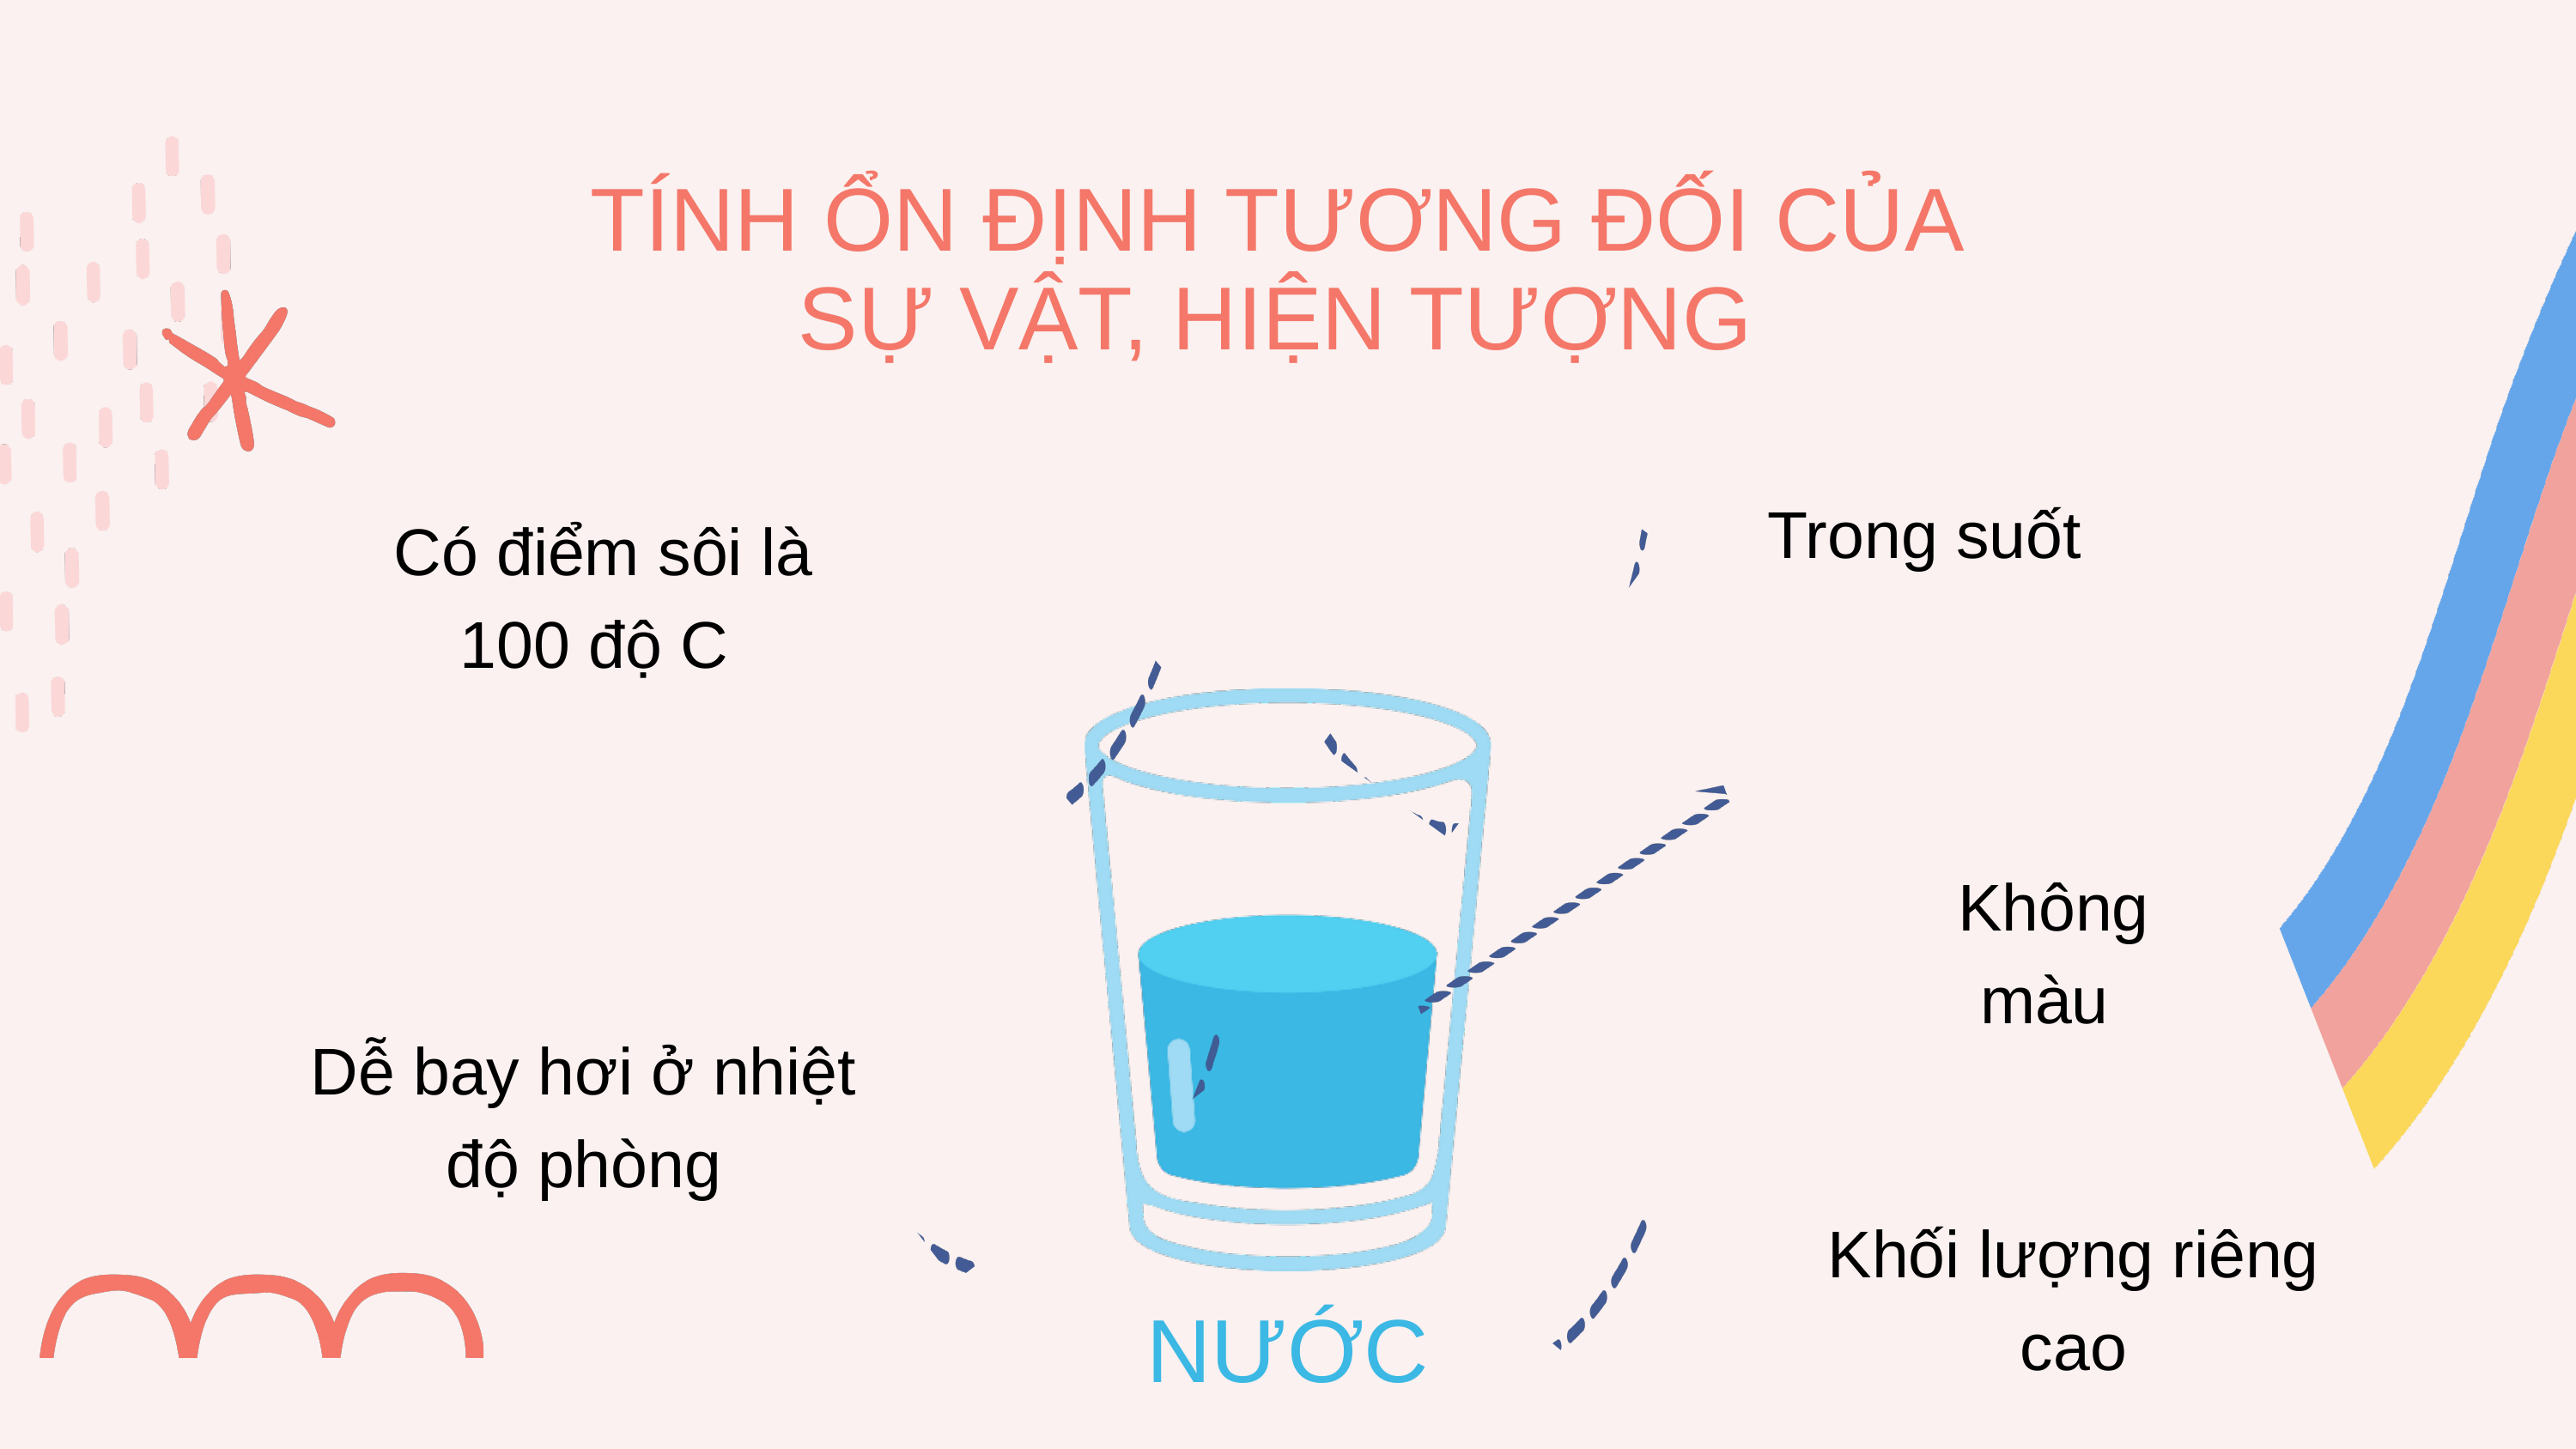

TÍNH ỔN ĐỊNH TƯƠNG ĐỐI CỦA
SỰ VẬT, HIỆN TƯỢNG

Trong suốt
Có điểm sôi là 100 độ C

Không màu
Dễ bay hơi ở nhiệt độ phòng

Khối lượng riêng cao

NƯỚC